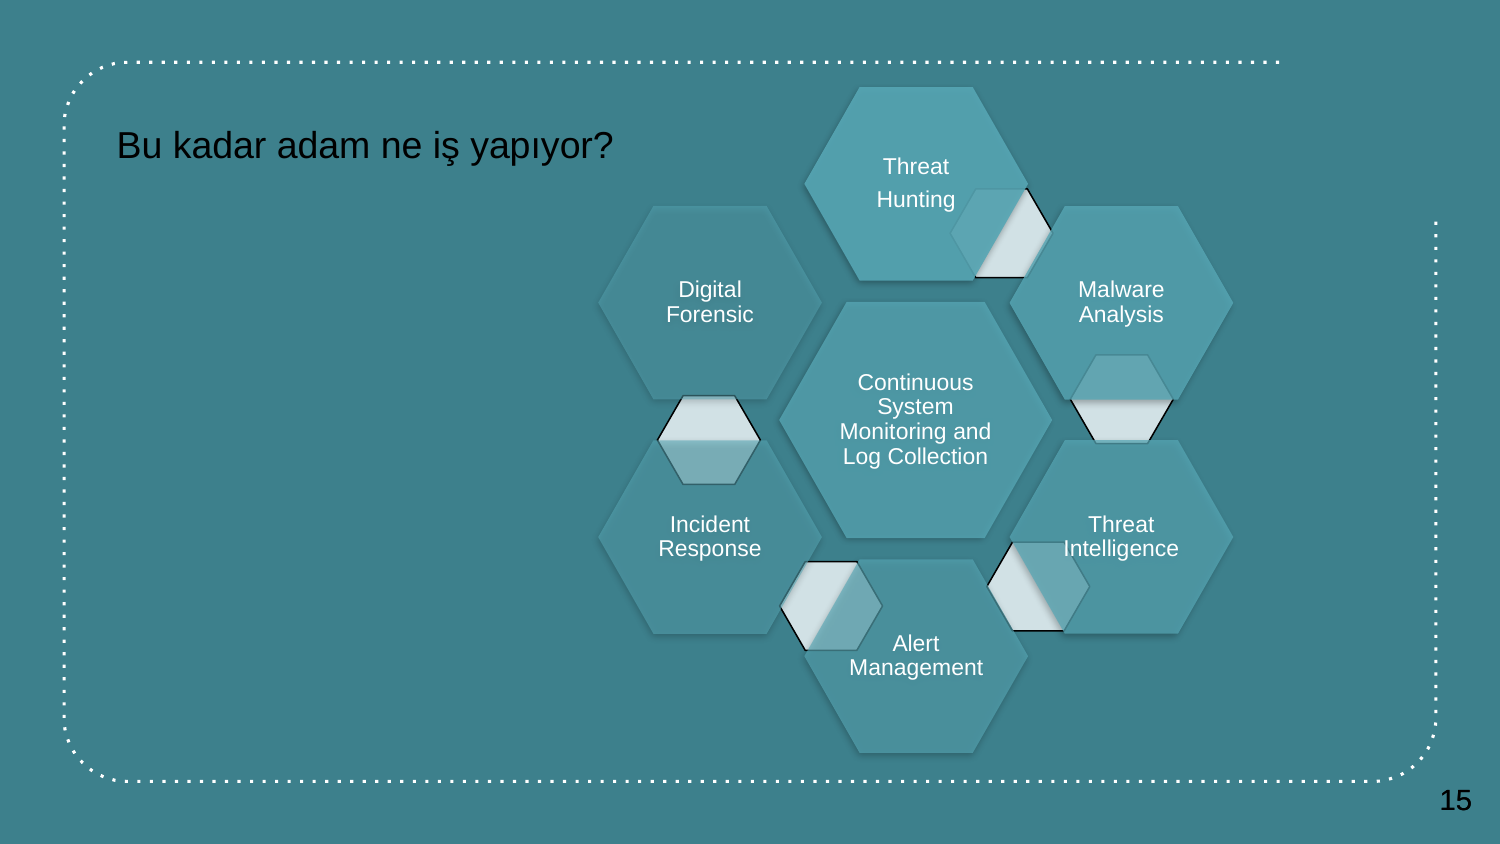

Continuous System Monitoring and Log Collection
Threat
Hunting
Malware Analysis
Threat Intelligence
Alert Management
Incident Response
Digital Forensic
Bu kadar adam ne iş yapıyor?
15
15